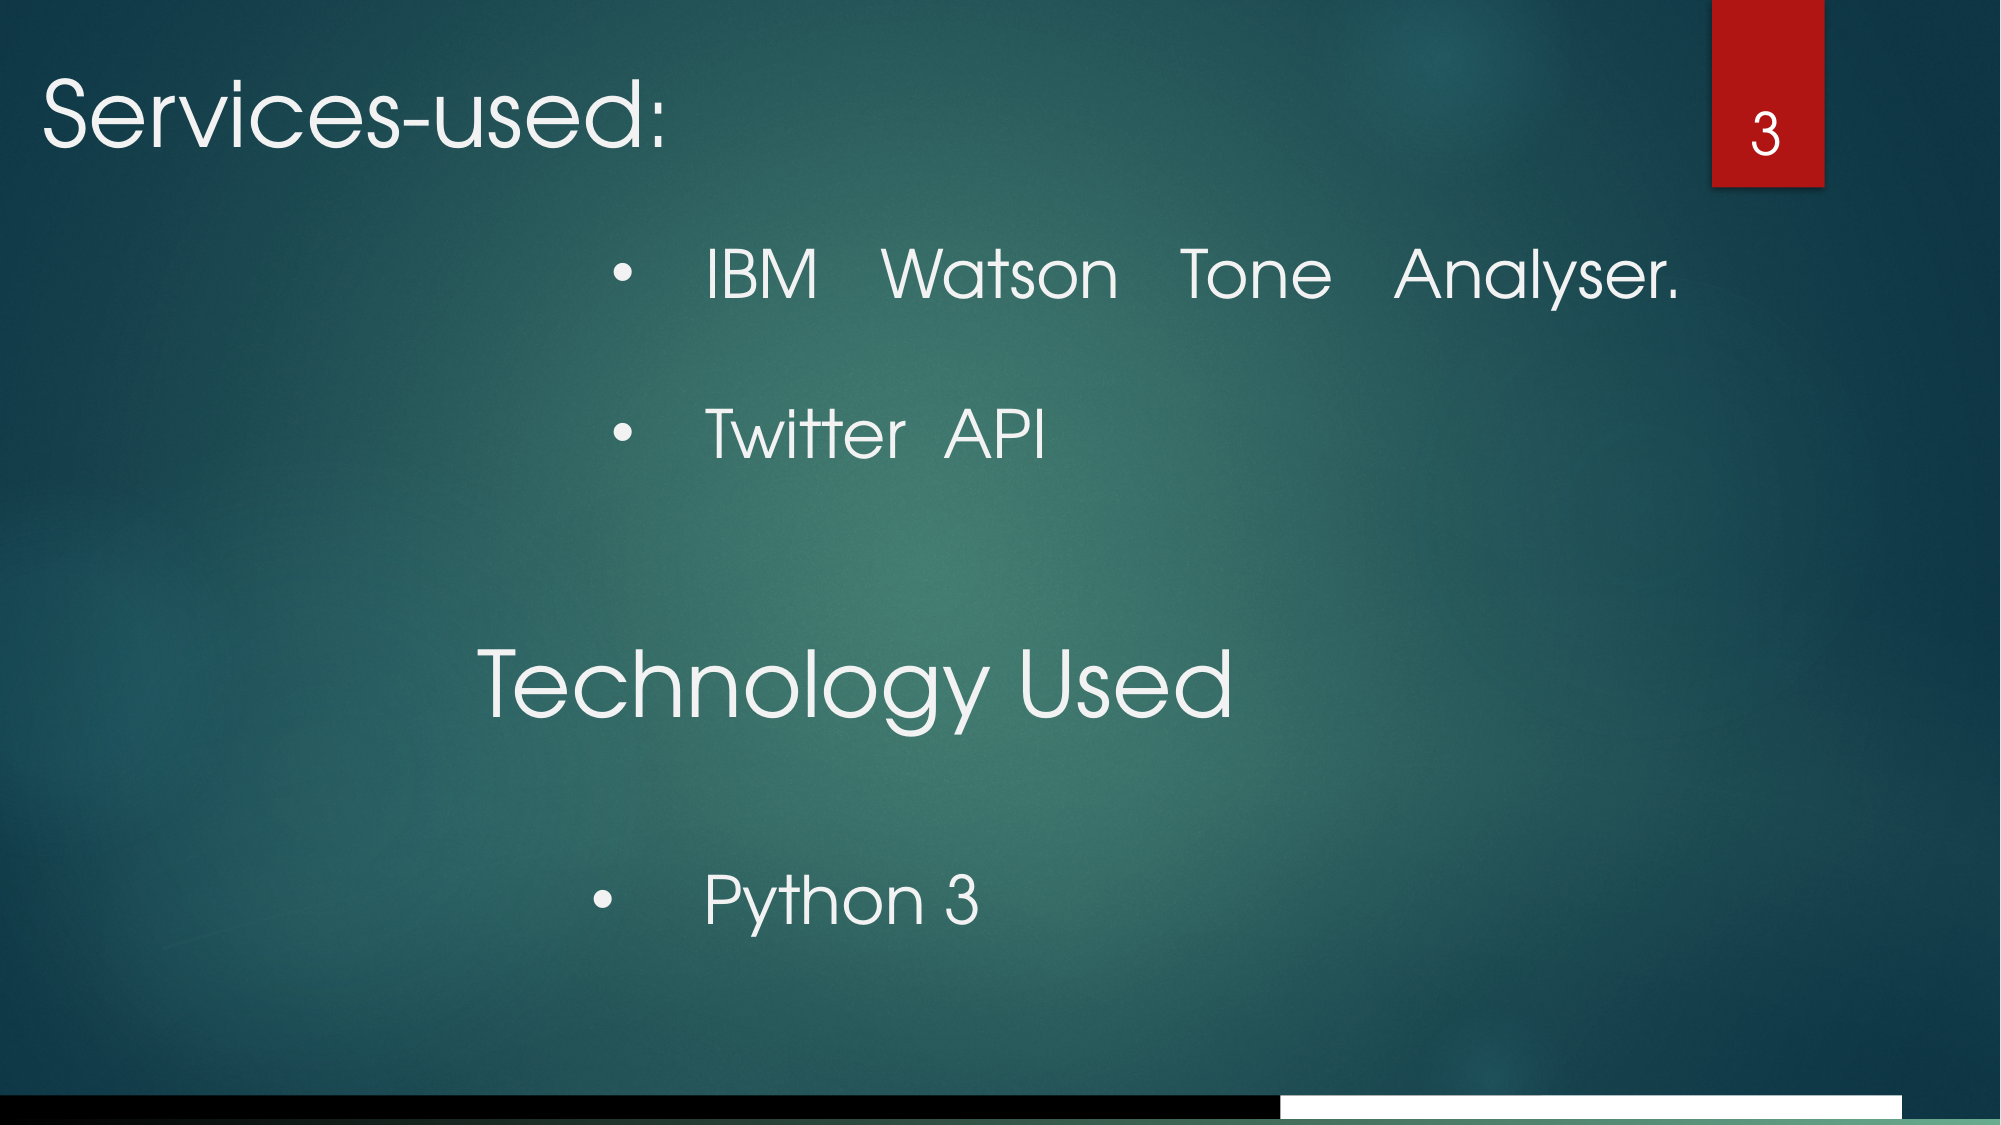

# Services-used:
3
IBM Watson Tone Analyser.
Twitter  API
    Technology Used

 Python 3